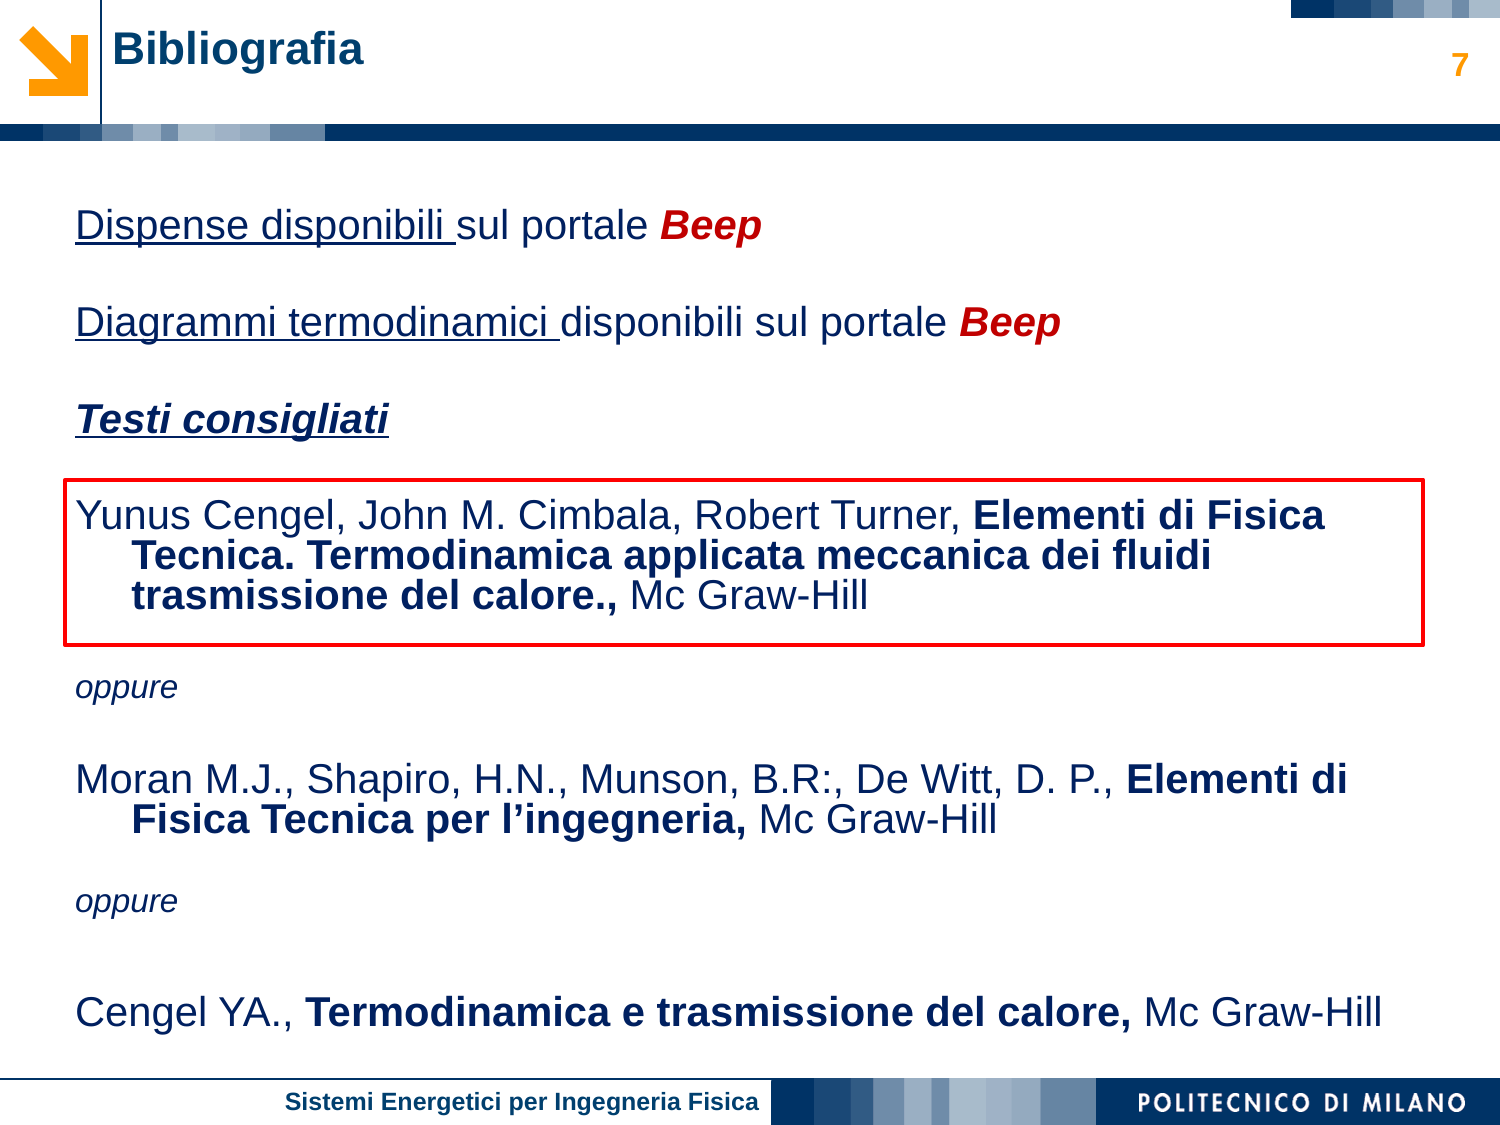

# Bibliografia
7
Dispense disponibili sul portale Beep

Diagrammi termodinamici disponibili sul portale Beep

Testi consigliati

Yunus Cengel, John M. Cimbala, Robert Turner, Elementi di Fisica Tecnica. Termodinamica applicata meccanica dei fluidi trasmissione del calore., Mc Graw-Hill

oppure

Moran M.J., Shapiro, H.N., Munson, B.R:, De Witt, D. P., Elementi di Fisica Tecnica per l’ingegneria, Mc Graw-Hill

oppure

Cengel YA., Termodinamica e trasmissione del calore, Mc Graw-Hill